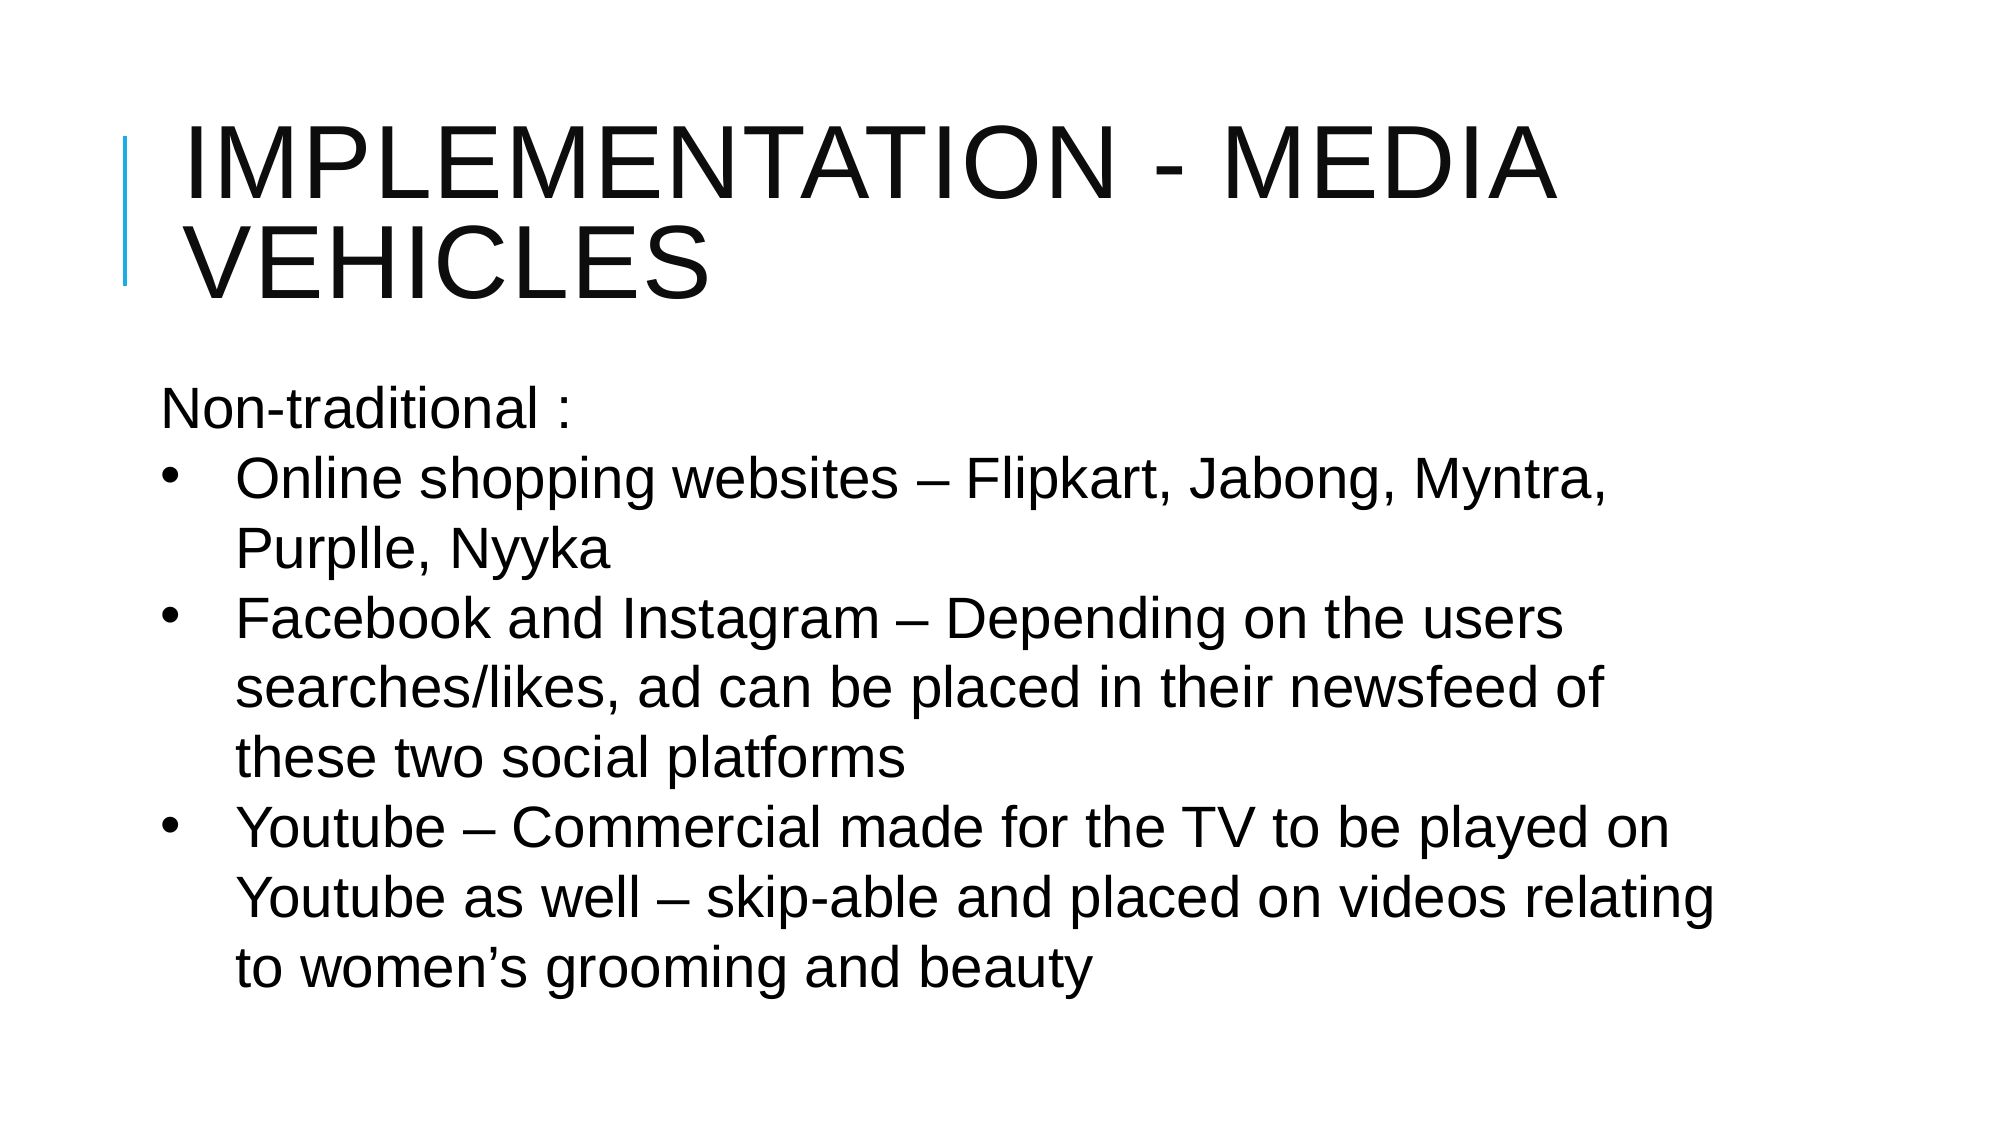

# Implementation - media vehicles
Non-traditional :
Online shopping websites – Flipkart, Jabong, Myntra, Purplle, Nyyka
Facebook and Instagram – Depending on the users searches/likes, ad can be placed in their newsfeed of these two social platforms
Youtube – Commercial made for the TV to be played on Youtube as well – skip-able and placed on videos relating to women’s grooming and beauty